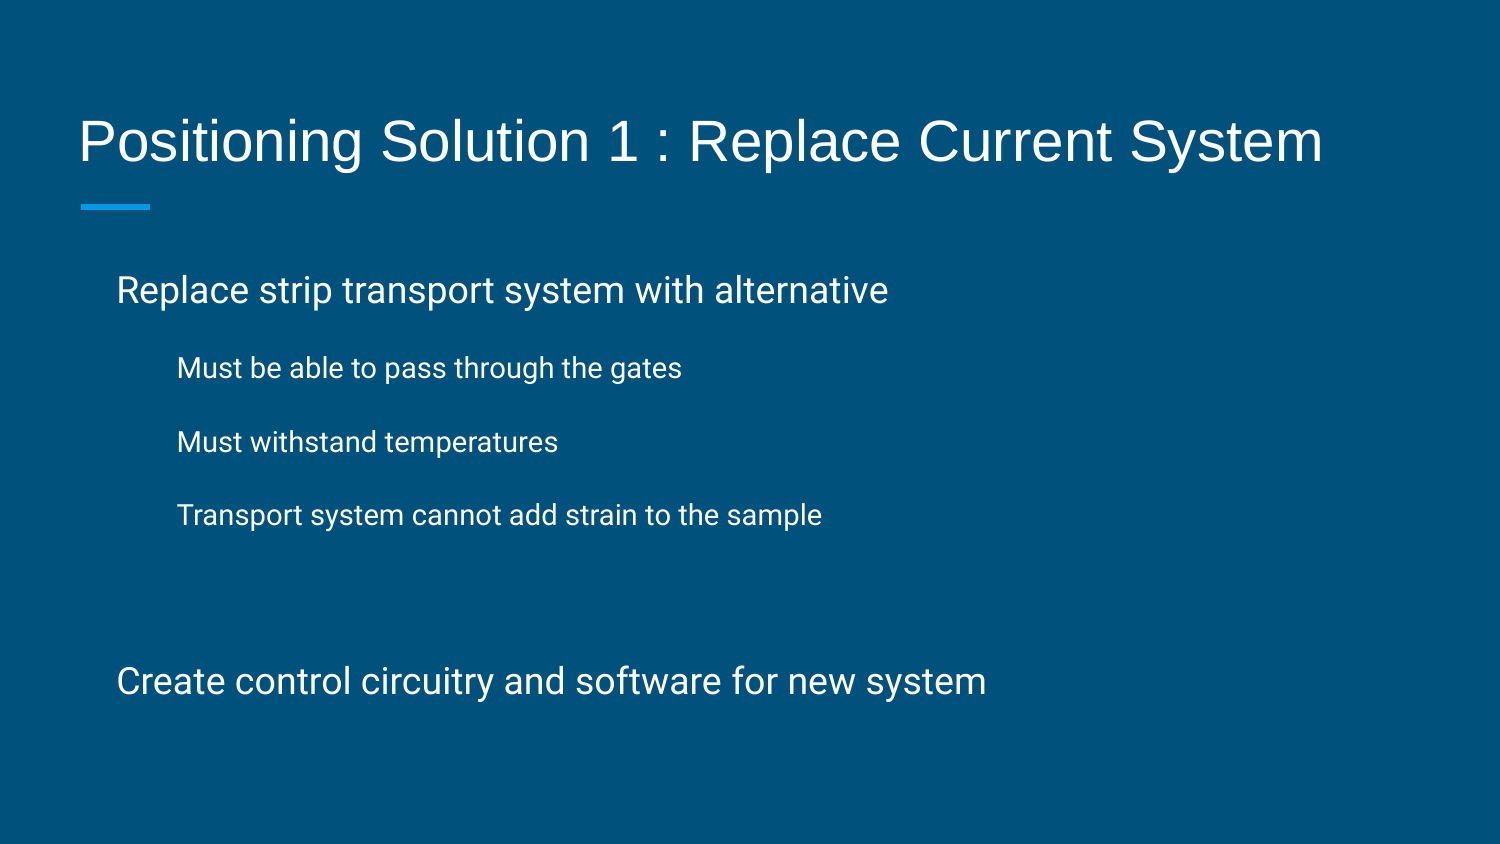

# Positioning Solution 1 : Replace Current System
Replace strip transport system with alternative
Must be able to pass through the gates
Must withstand temperatures
Transport system cannot add strain to the sample

Create control circuitry and software for new system